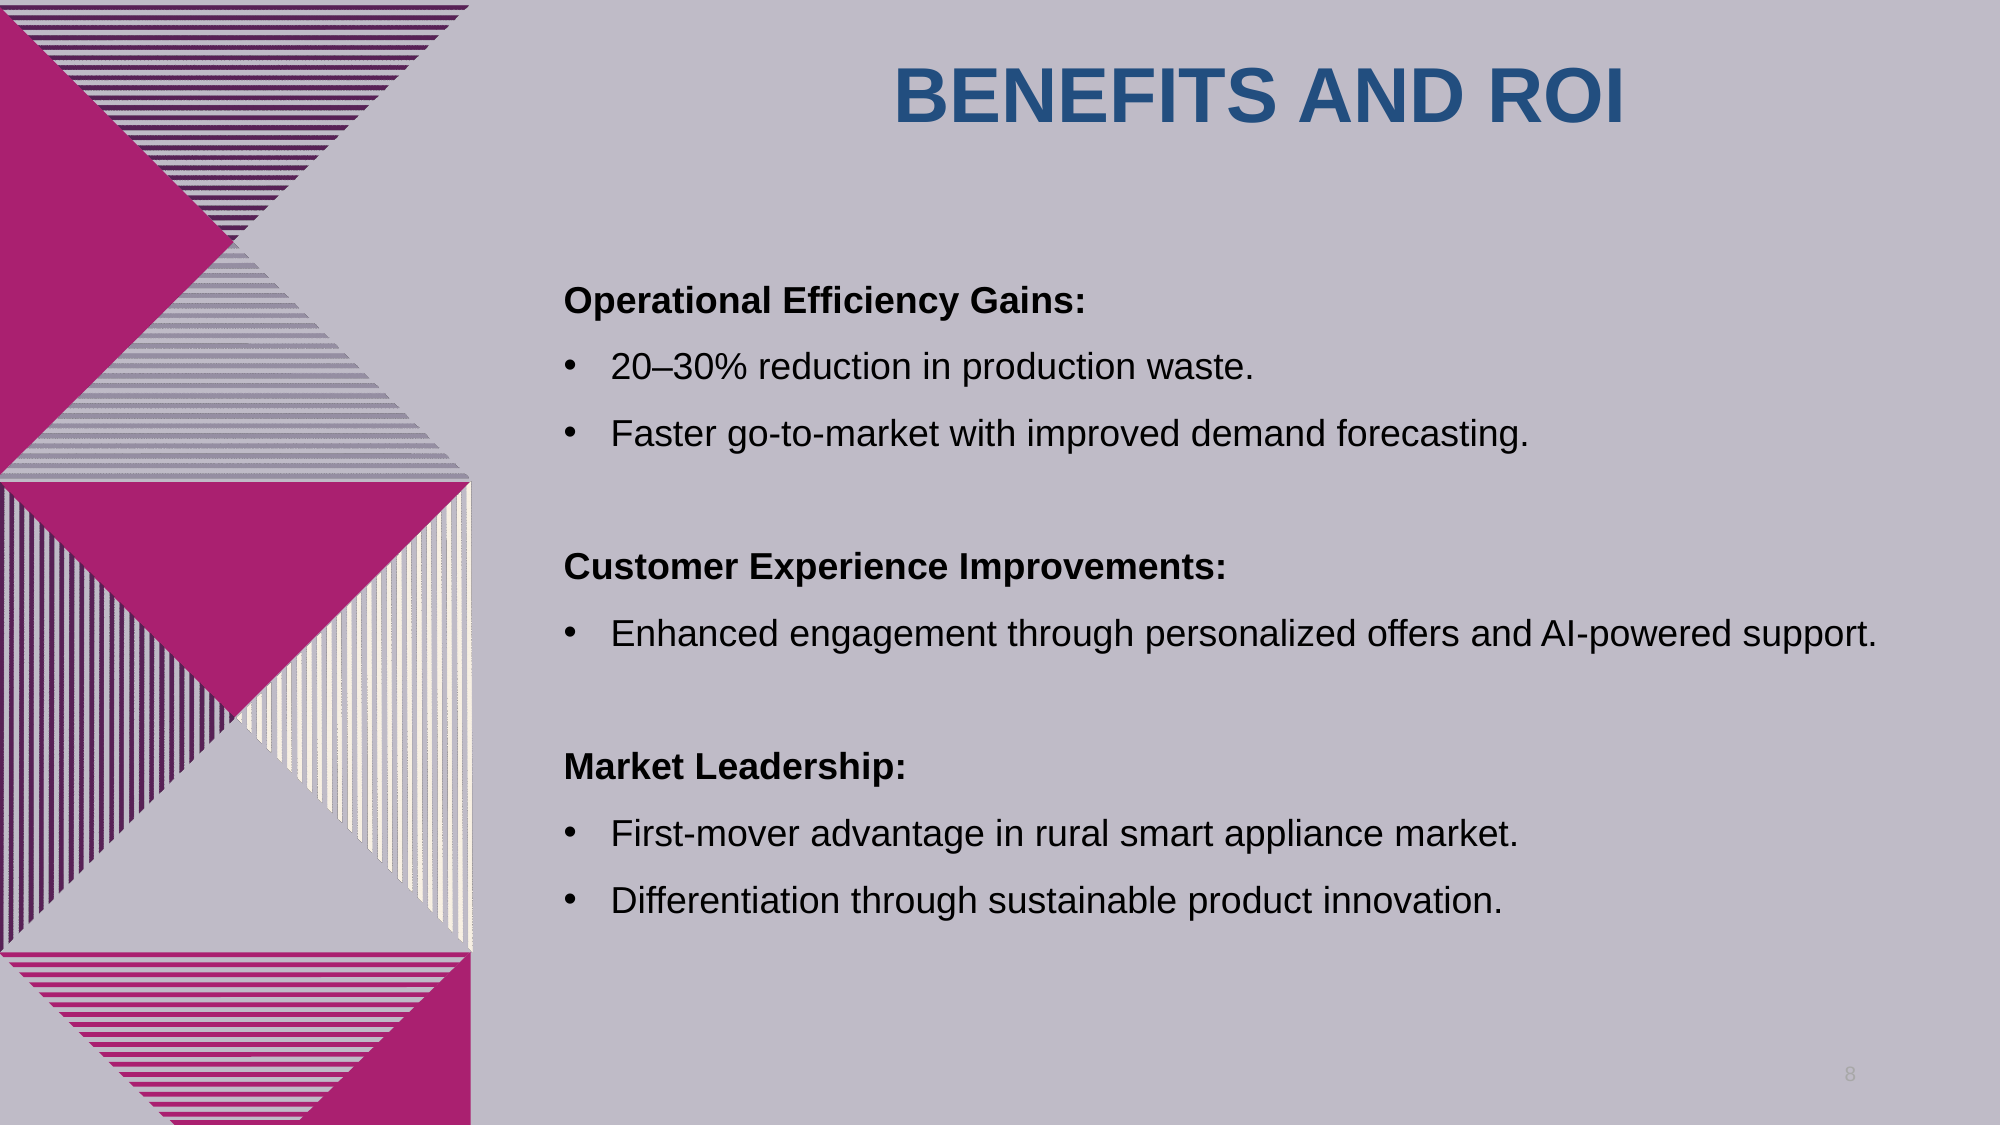

# Benefits and ROI
Operational Efficiency Gains:
20–30% reduction in production waste.
Faster go-to-market with improved demand forecasting.

Customer Experience Improvements:
Enhanced engagement through personalized offers and AI-powered support.

Market Leadership:
First-mover advantage in rural smart appliance market.
Differentiation through sustainable product innovation.

8